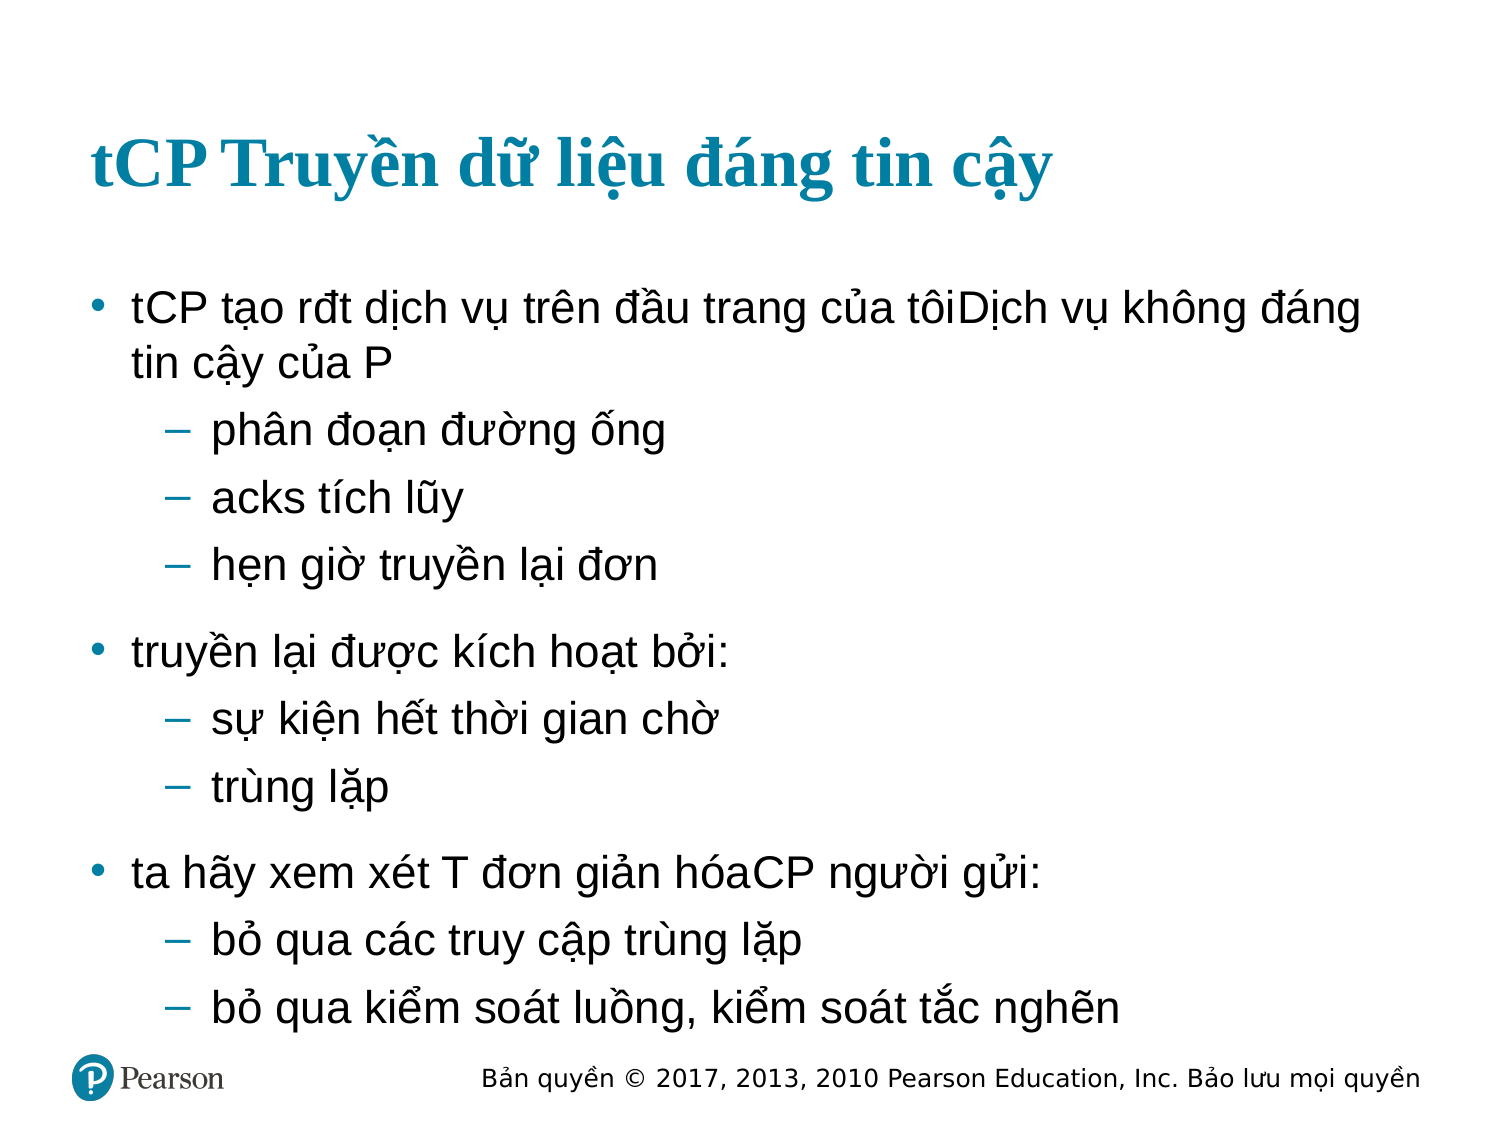

# t C P Truyền dữ liệu đáng tin cậy
t C P tạo r đ t dịch vụ trên đầu trang của tôi Dịch vụ không đáng tin cậy của P
phân đoạn đường ống
acks tích lũy
hẹn giờ truyền lại đơn
truyền lại được kích hoạt bởi:
sự kiện hết thời gian chờ
trùng lặp
ta hãy xem xét T đơn giản hóa C P người gửi:
bỏ qua các truy cập trùng lặp
bỏ qua kiểm soát luồng, kiểm soát tắc nghẽn